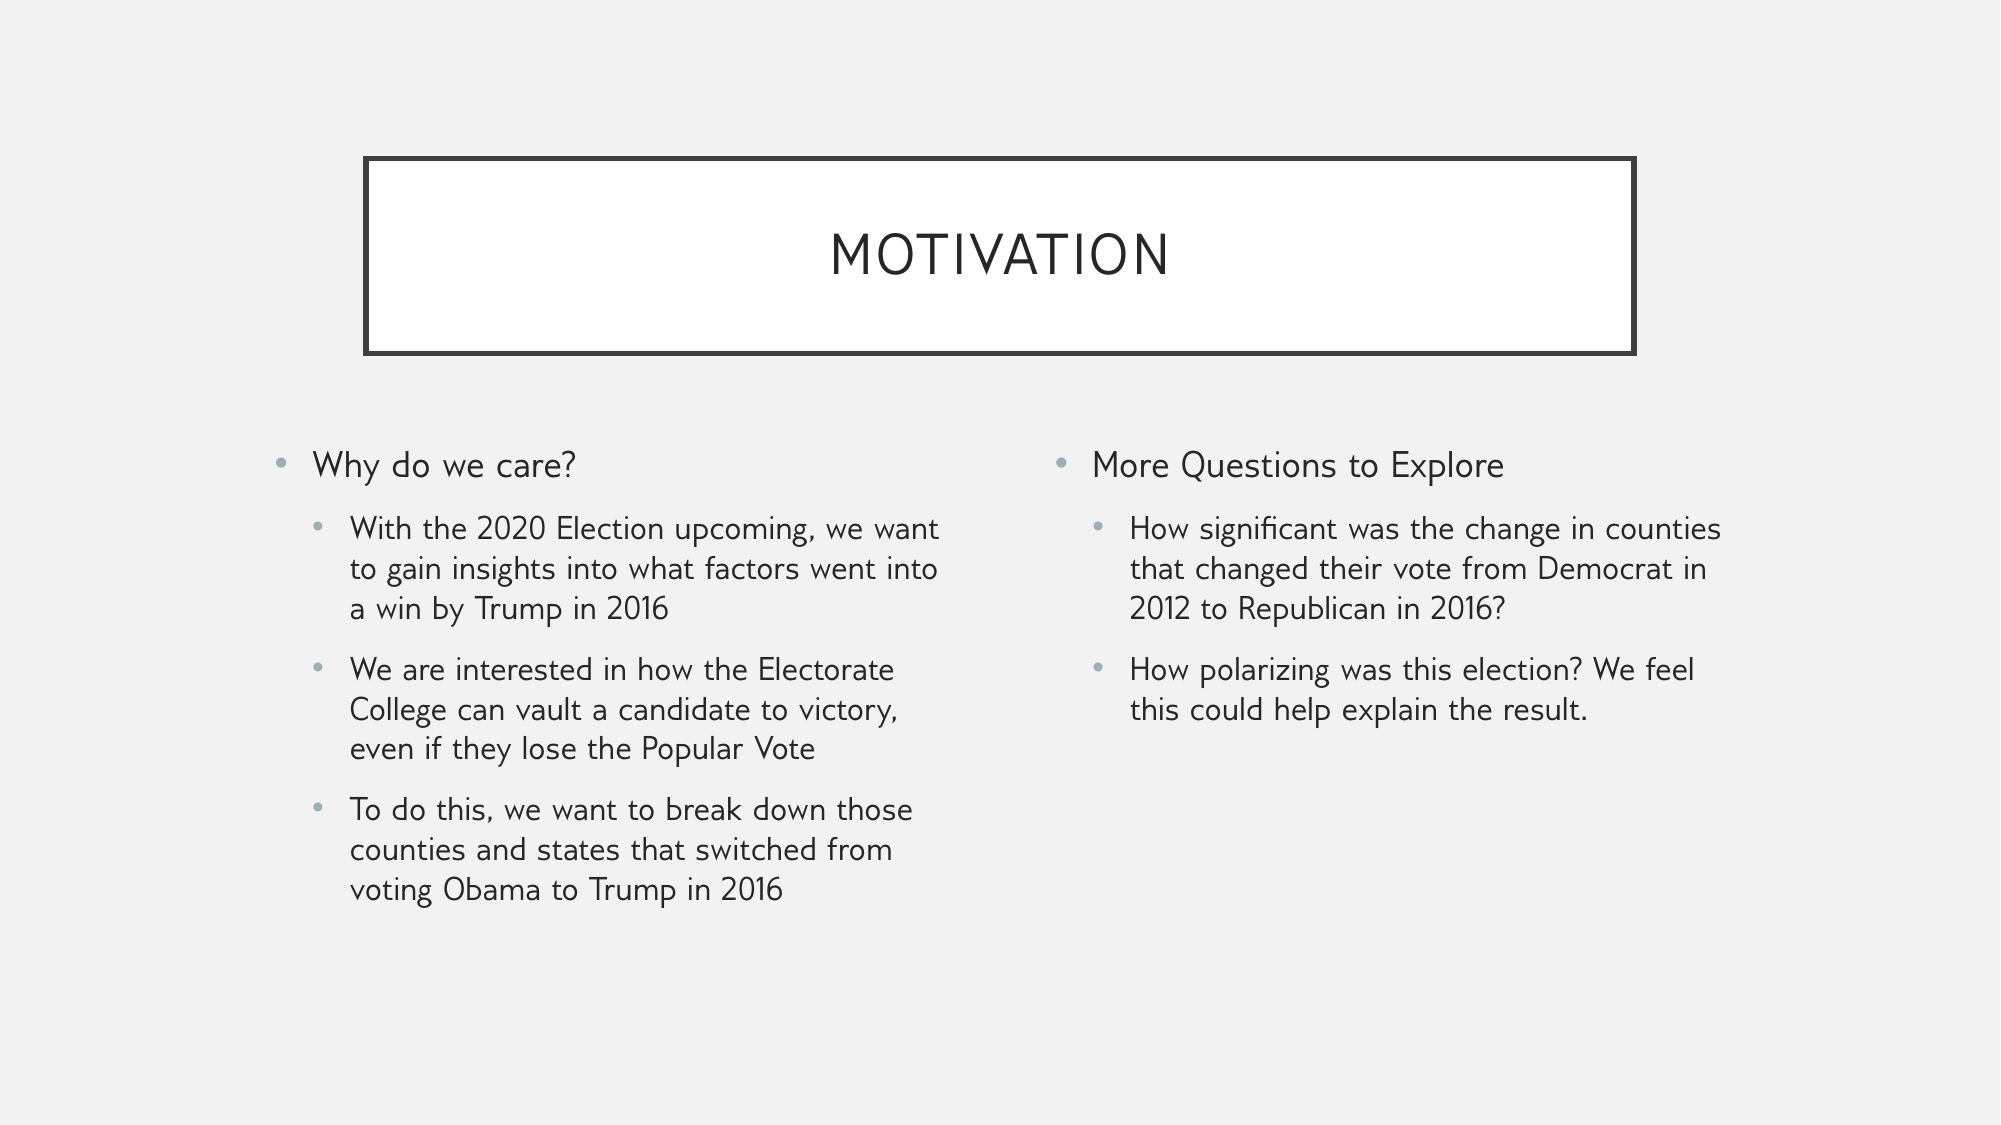

# motivation
Why do we care?
With the 2020 Election upcoming, we want to gain insights into what factors went into a win by Trump in 2016
We are interested in how the Electorate College can vault a candidate to victory, even if they lose the Popular Vote
To do this, we want to break down those counties and states that switched from voting Obama to Trump in 2016

More Questions to Explore
How significant was the change in counties that changed their vote from Democrat in 2012 to Republican in 2016?
How polarizing was this election? We feel this could help explain the result.